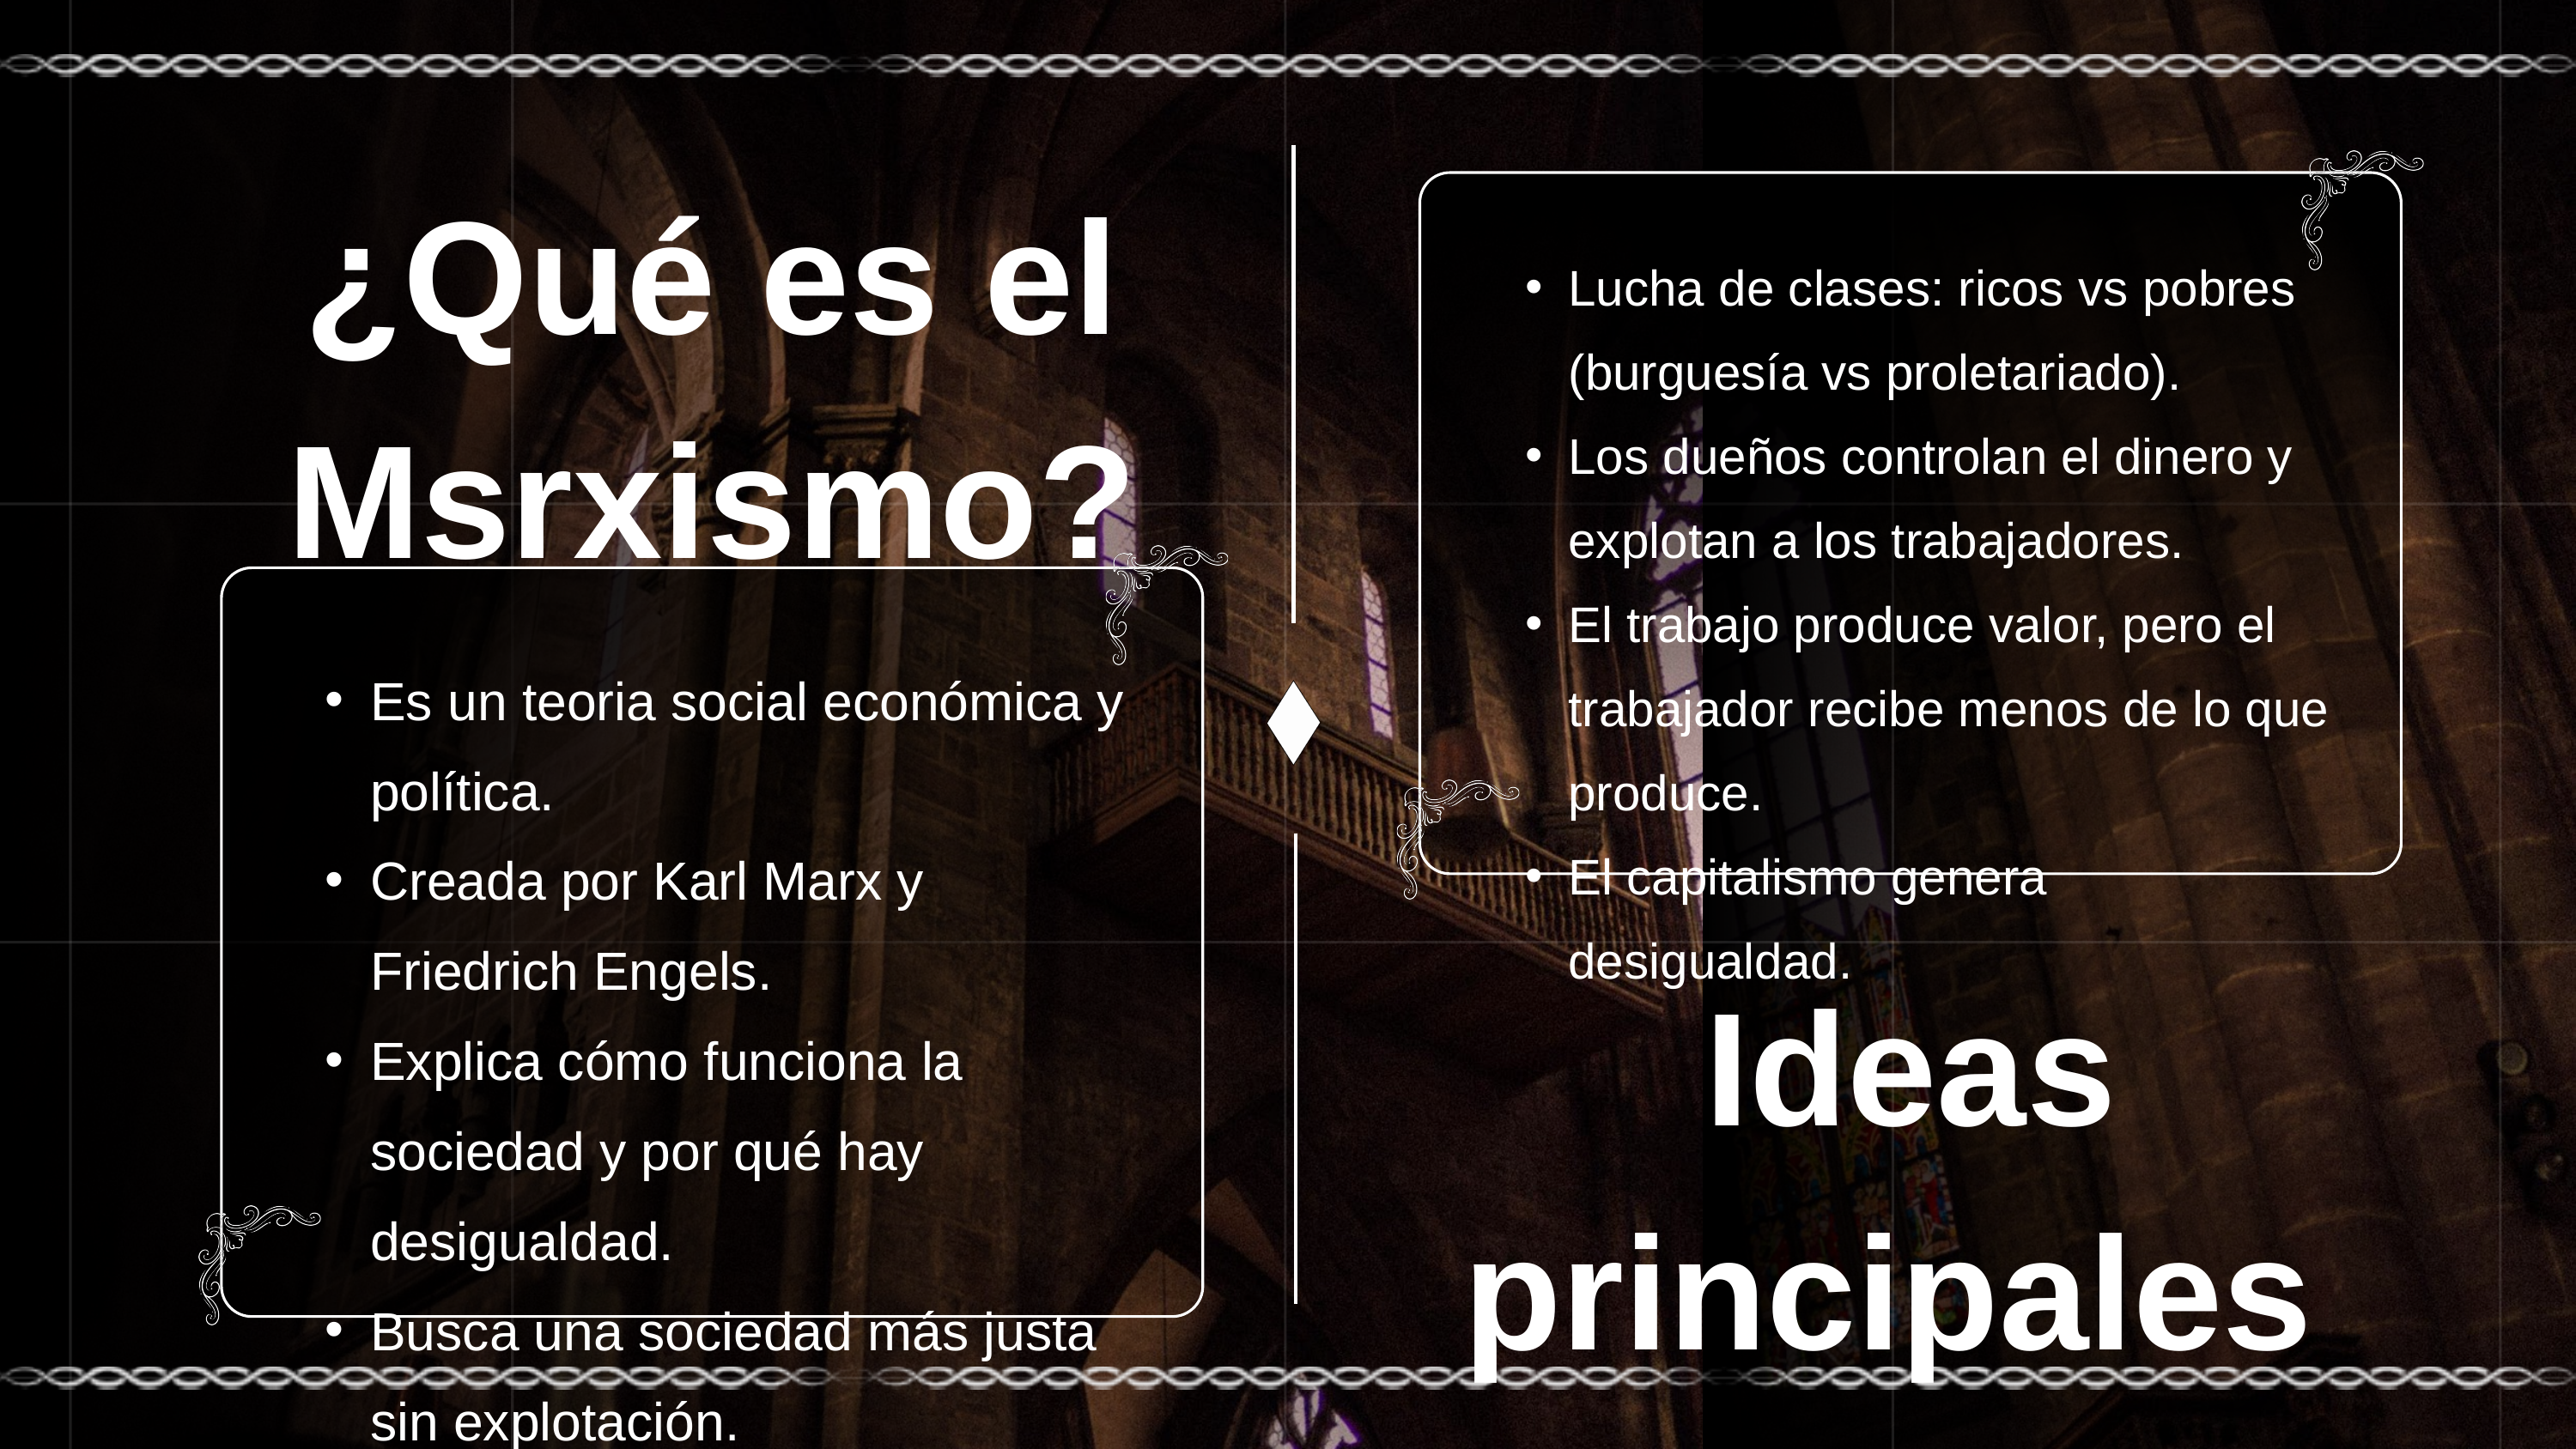

¿Qué es el Msrxismo?

Lucha de clases: ricos vs pobres (burguesía vs proletariado).
Los dueños controlan el dinero y explotan a los trabajadores.
El trabajo produce valor, pero el trabajador recibe menos de lo que produce.
El capitalismo genera desigualdad.

Es un teoria social económica y política.
Creada por Karl Marx y Friedrich Engels.
Explica cómo funciona la sociedad y por qué hay desigualdad.
Busca una sociedad más justa sin explotación.

Ideas principales